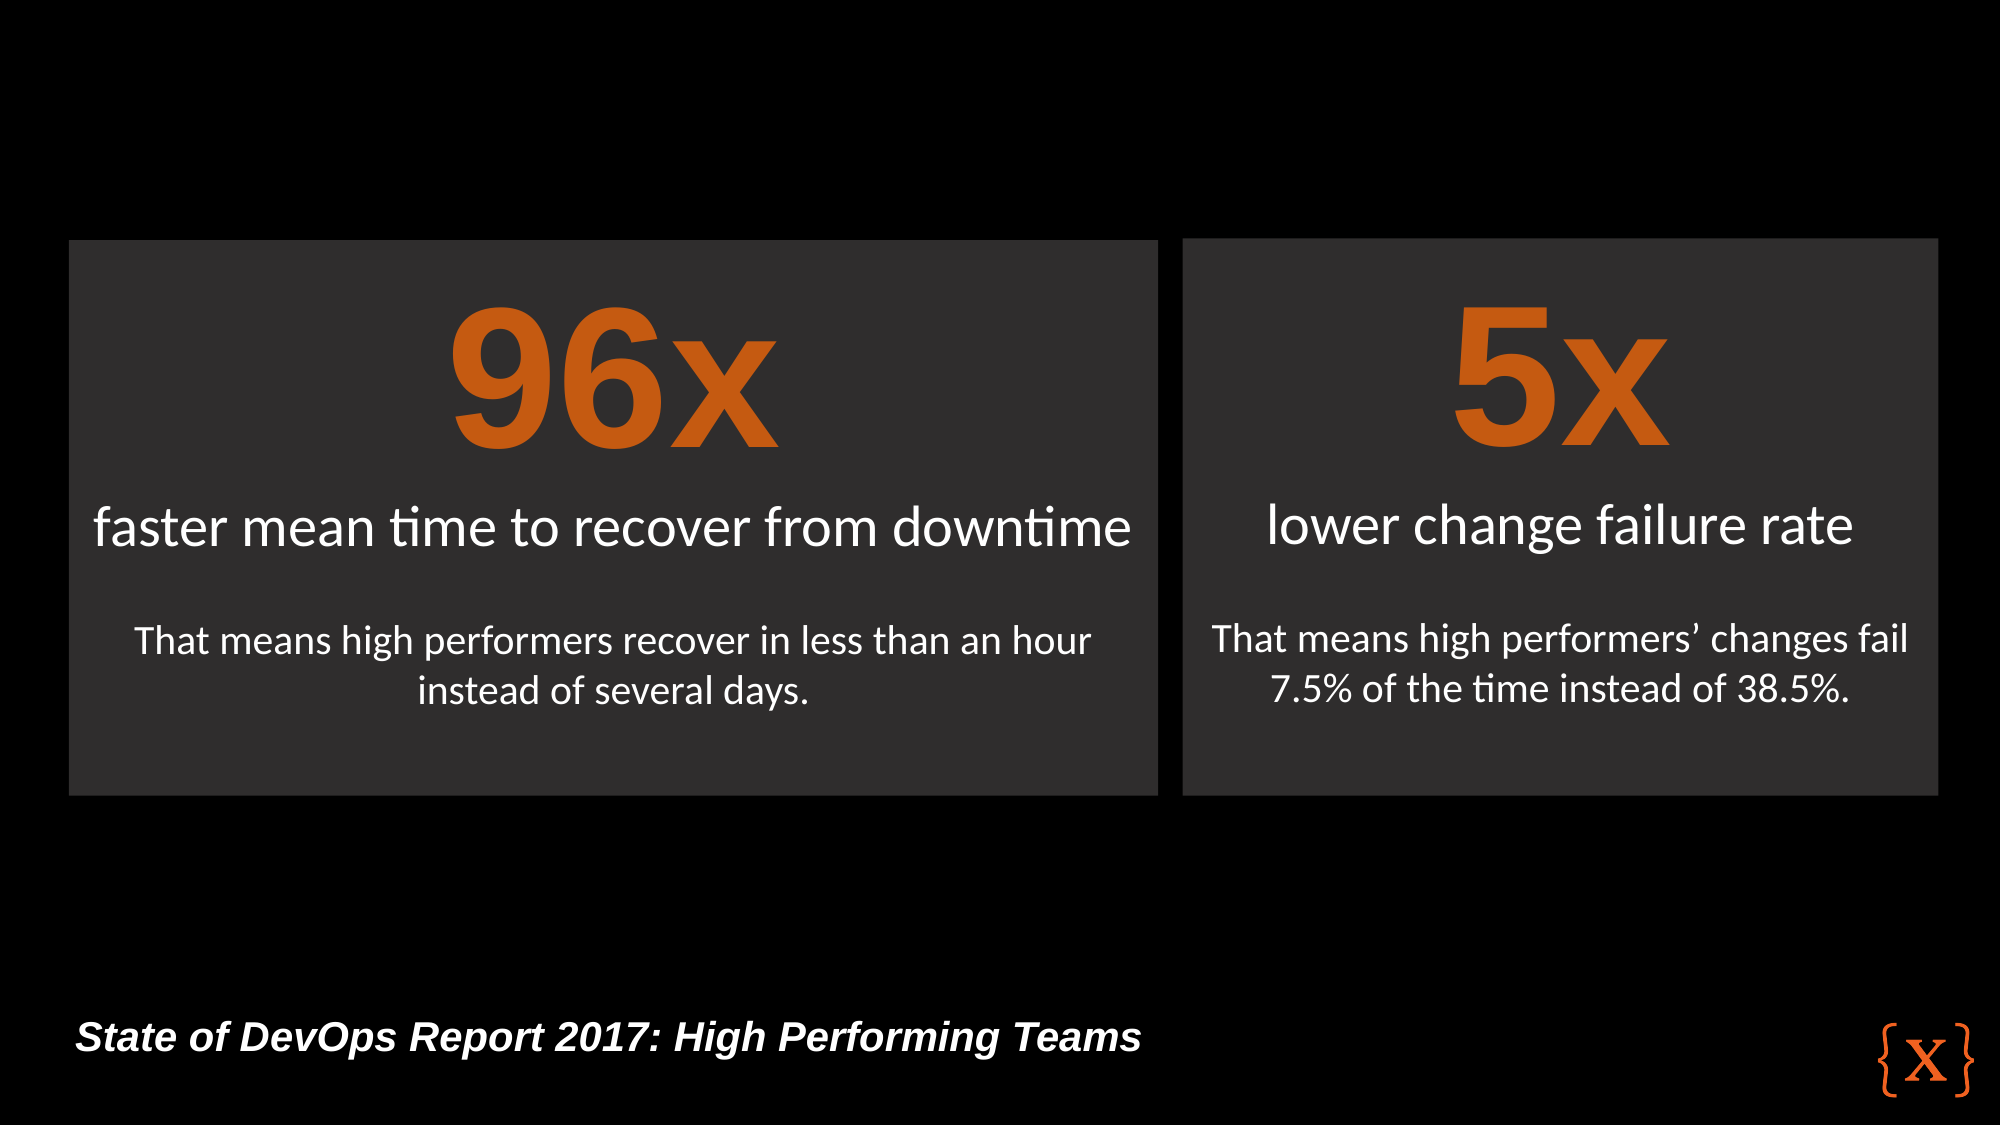

5x
lower change failure rate

That means high performers’ changes fail 7.5% of the time instead of 38.5%.
96x
faster mean time to recover from downtime

That means high performers recover in less than an hour instead of several days.
State of DevOps Report 2017: High Performing Teams